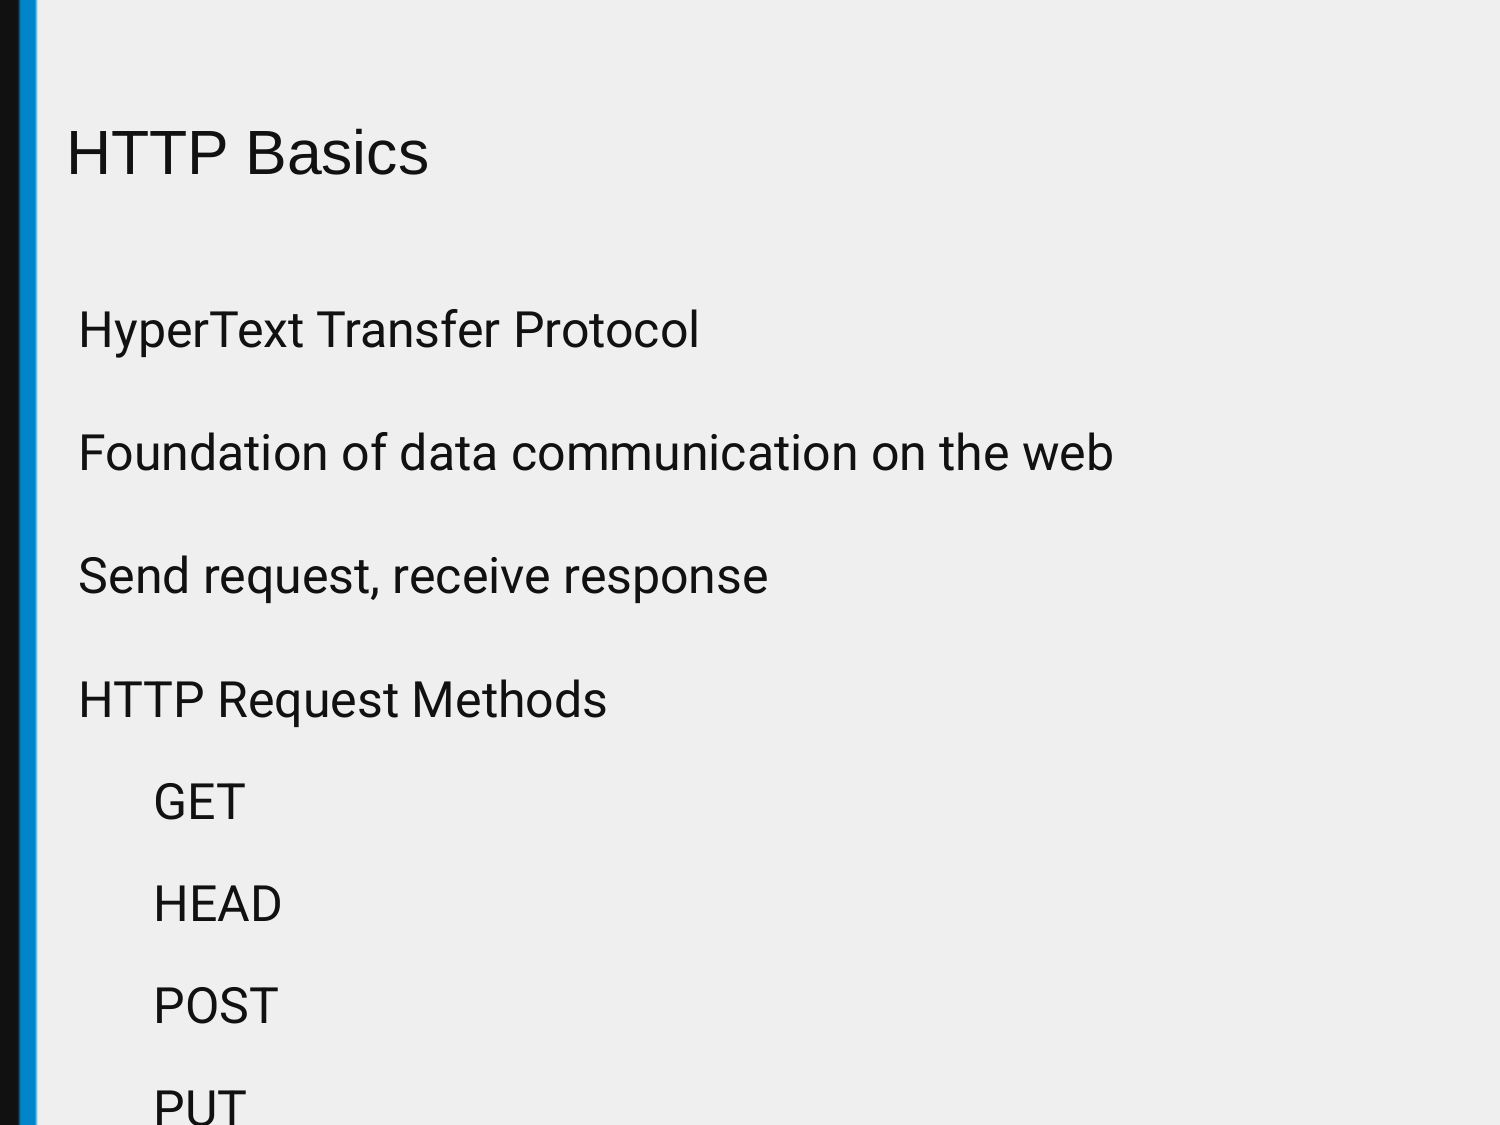

# HTTP Basics
HyperText Transfer Protocol
Foundation of data communication on the web
Send request, receive response
HTTP Request Methods
GET
HEAD
POST
PUT
DELETE